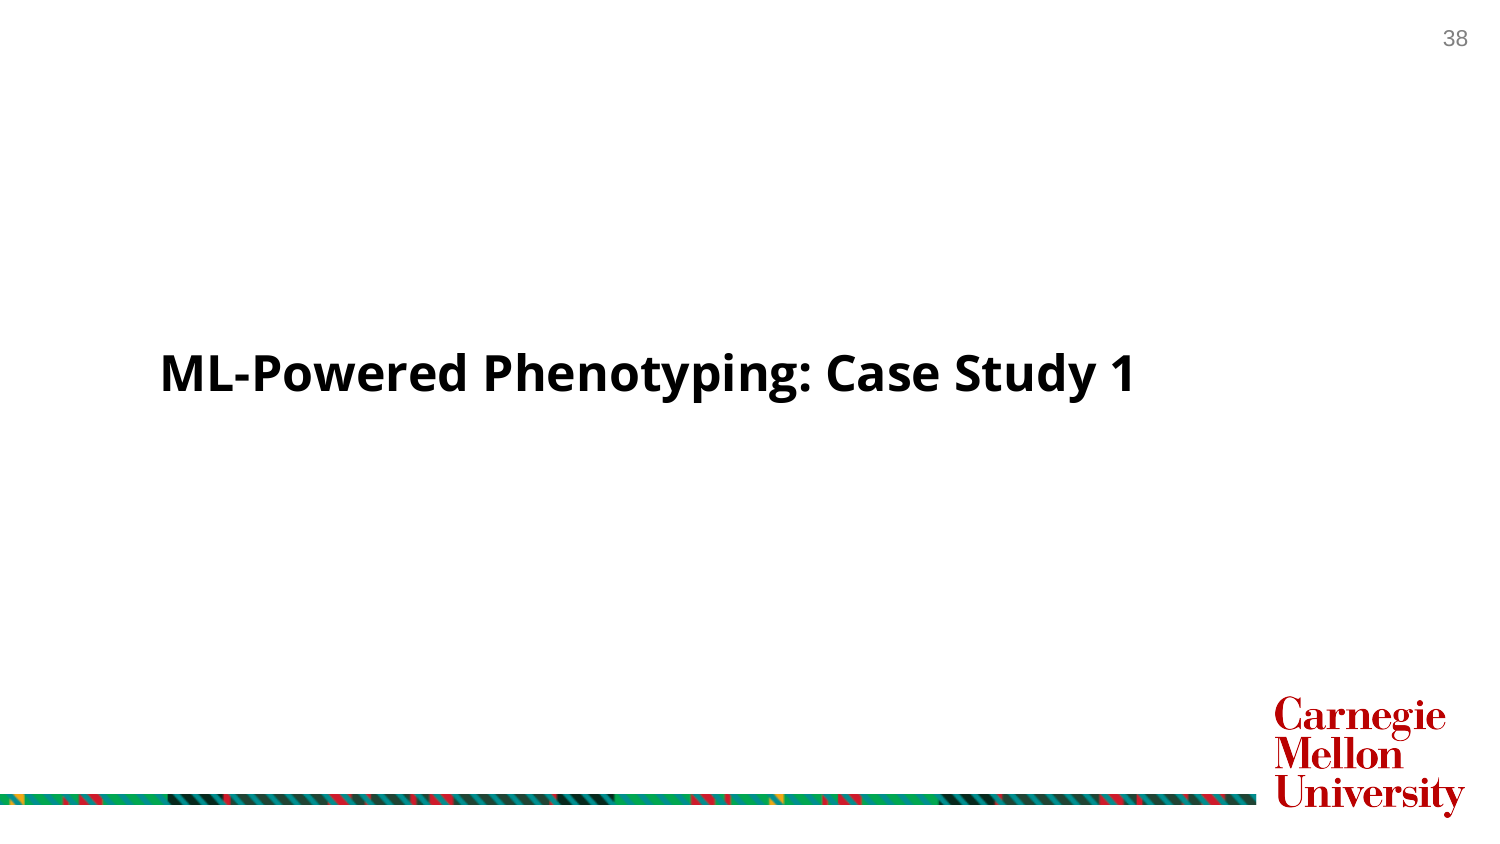

# ML-Powered Phenotyping: Case Study 1
38